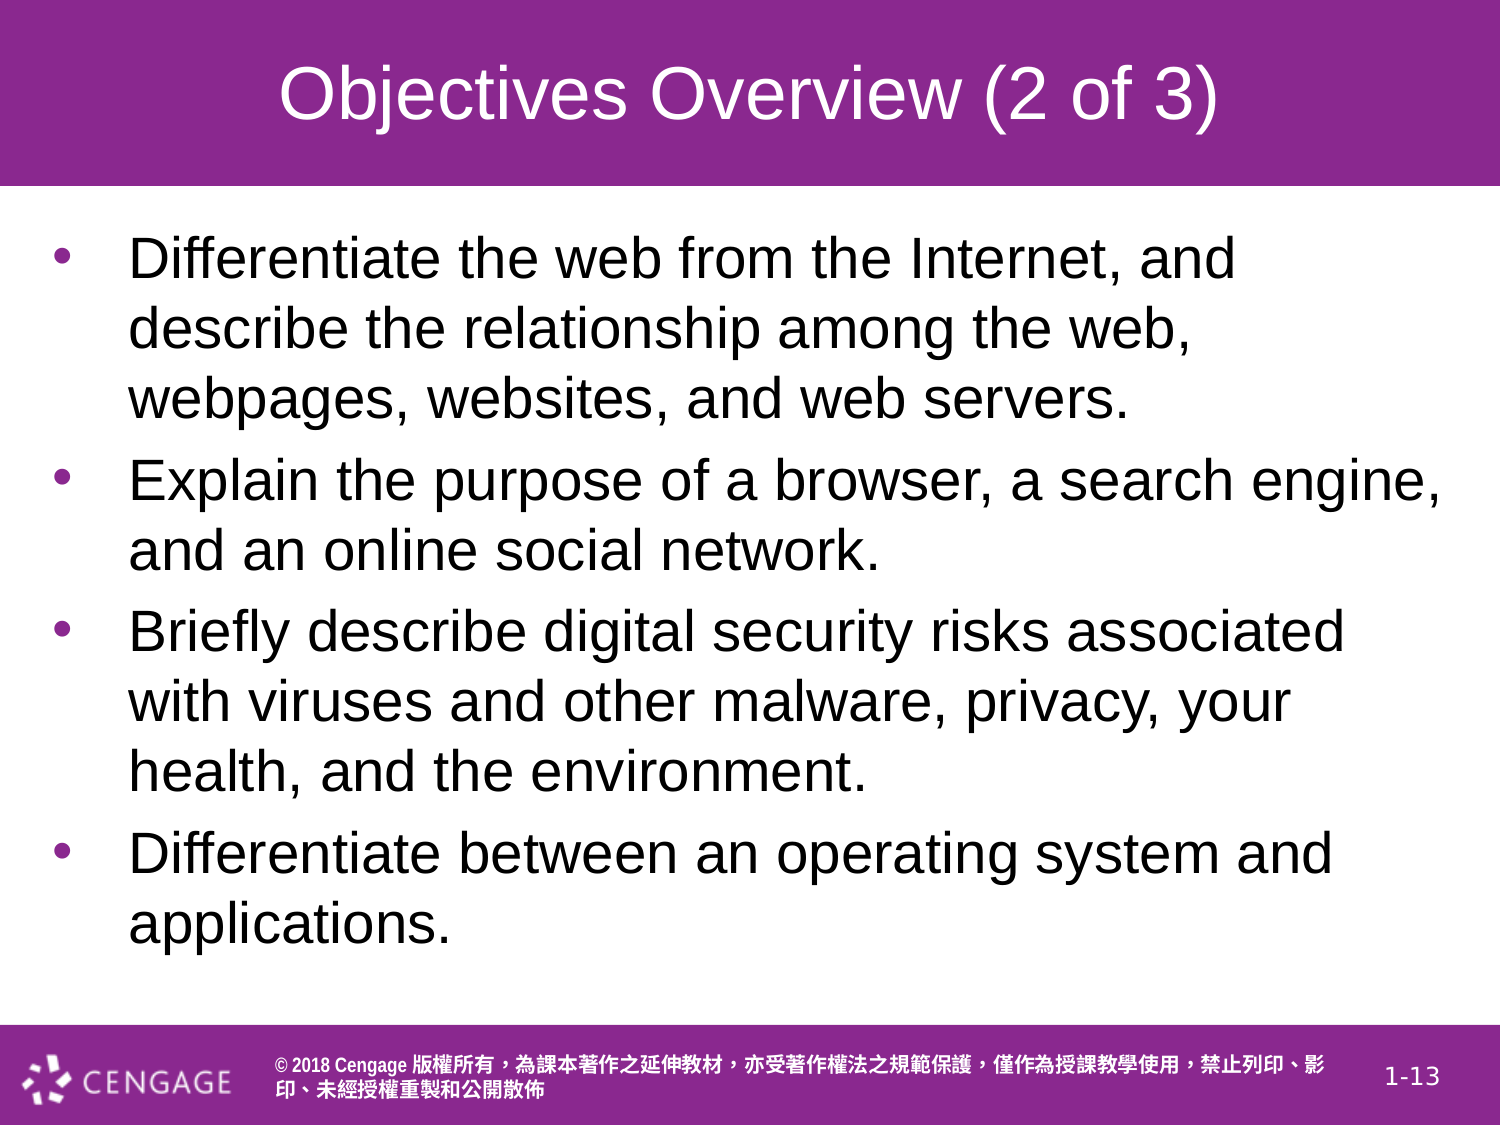

# Objectives Overview (2 of 3)
Differentiate the web from the Internet, and describe the relationship among the web, webpages, websites, and web servers.
Explain the purpose of a browser, a search engine, and an online social network.
Briefly describe digital security risks associated with viruses and other malware, privacy, your health, and the environment.
Differentiate between an operating system and applications.